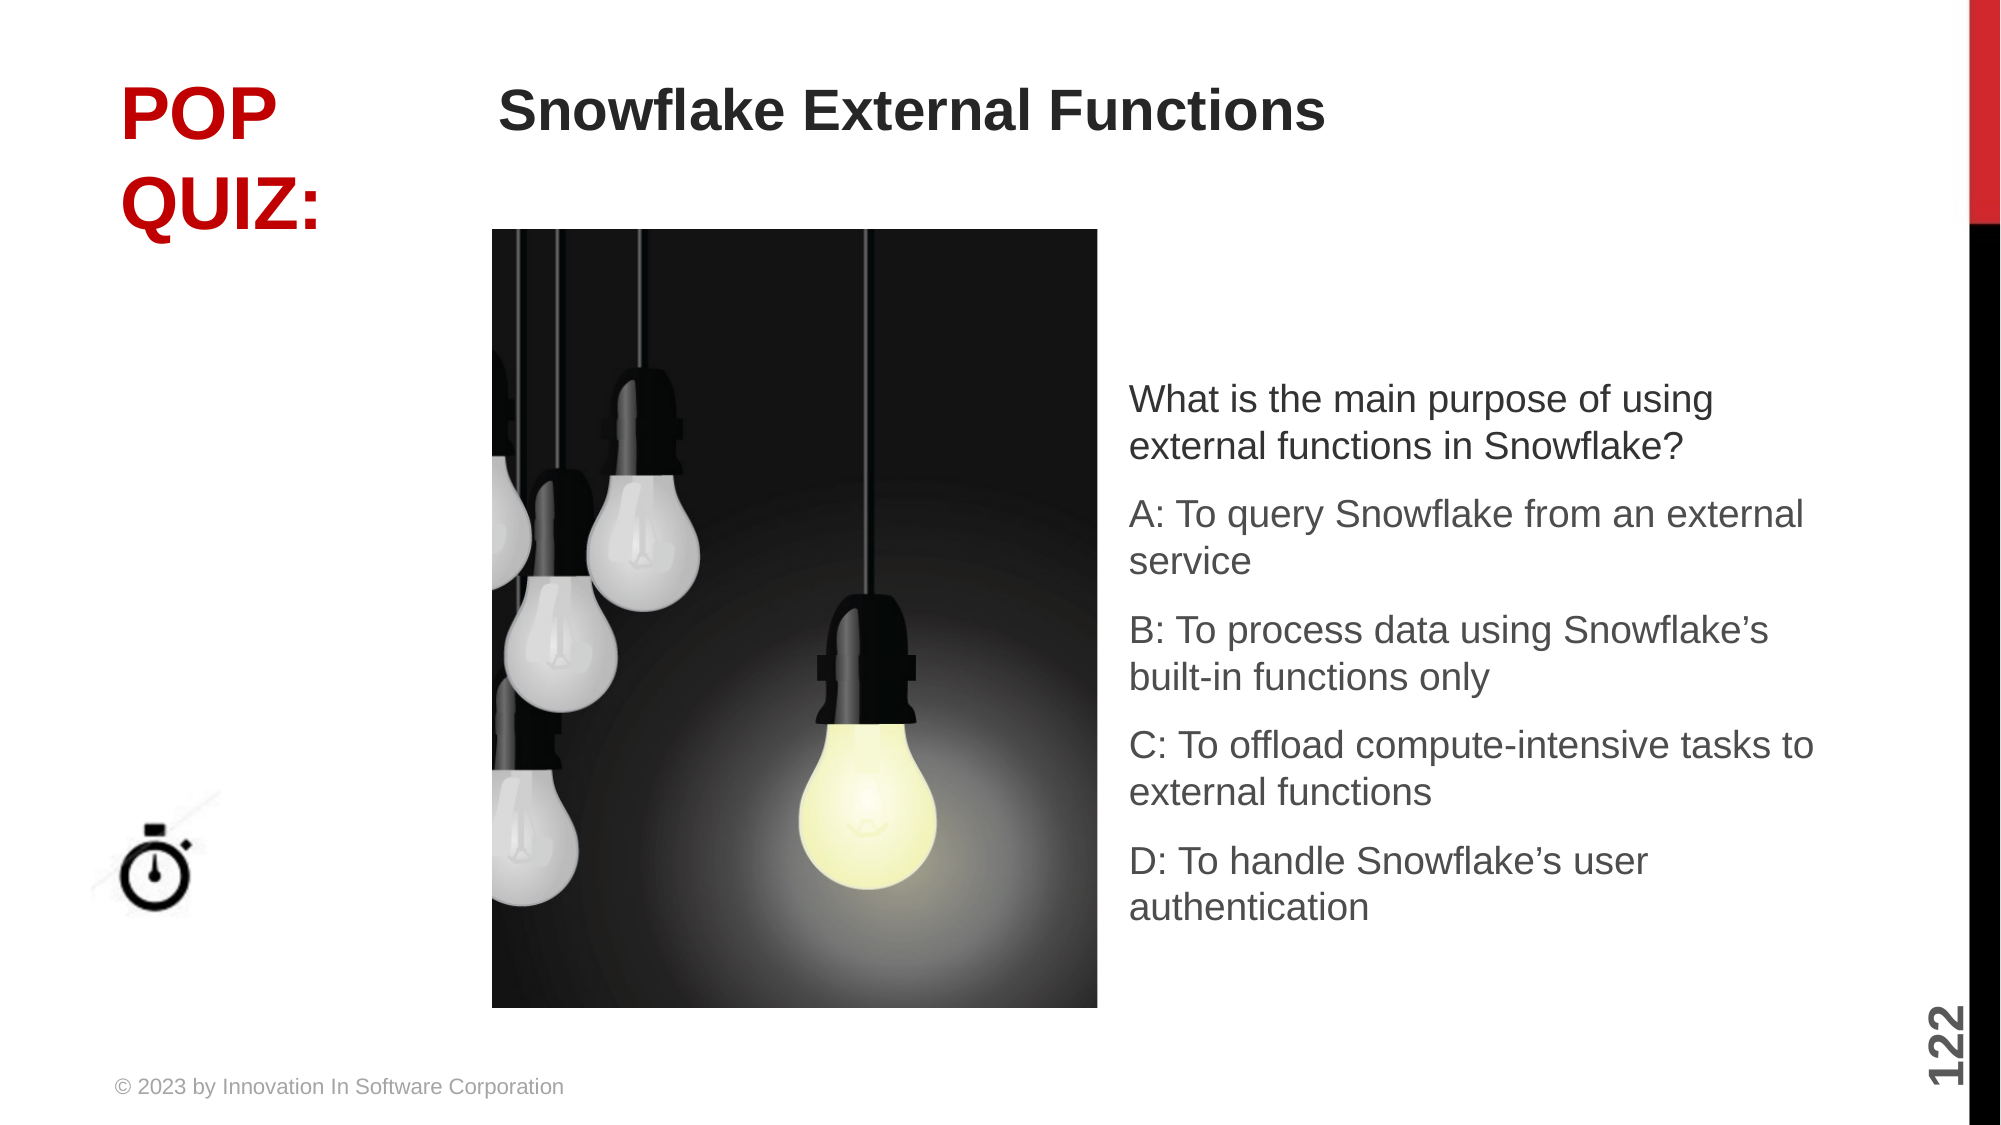

# Snowflake External Functions

What is the main purpose of using external functions in Snowflake?
A: To query Snowflake from an external service
B: To process data using Snowflake’s built-in functions only
C: To offload compute-intensive tasks to external functions
D: To handle Snowflake’s user authentication

5 MINUTES
122
© 2023 by Innovation In Software Corporation